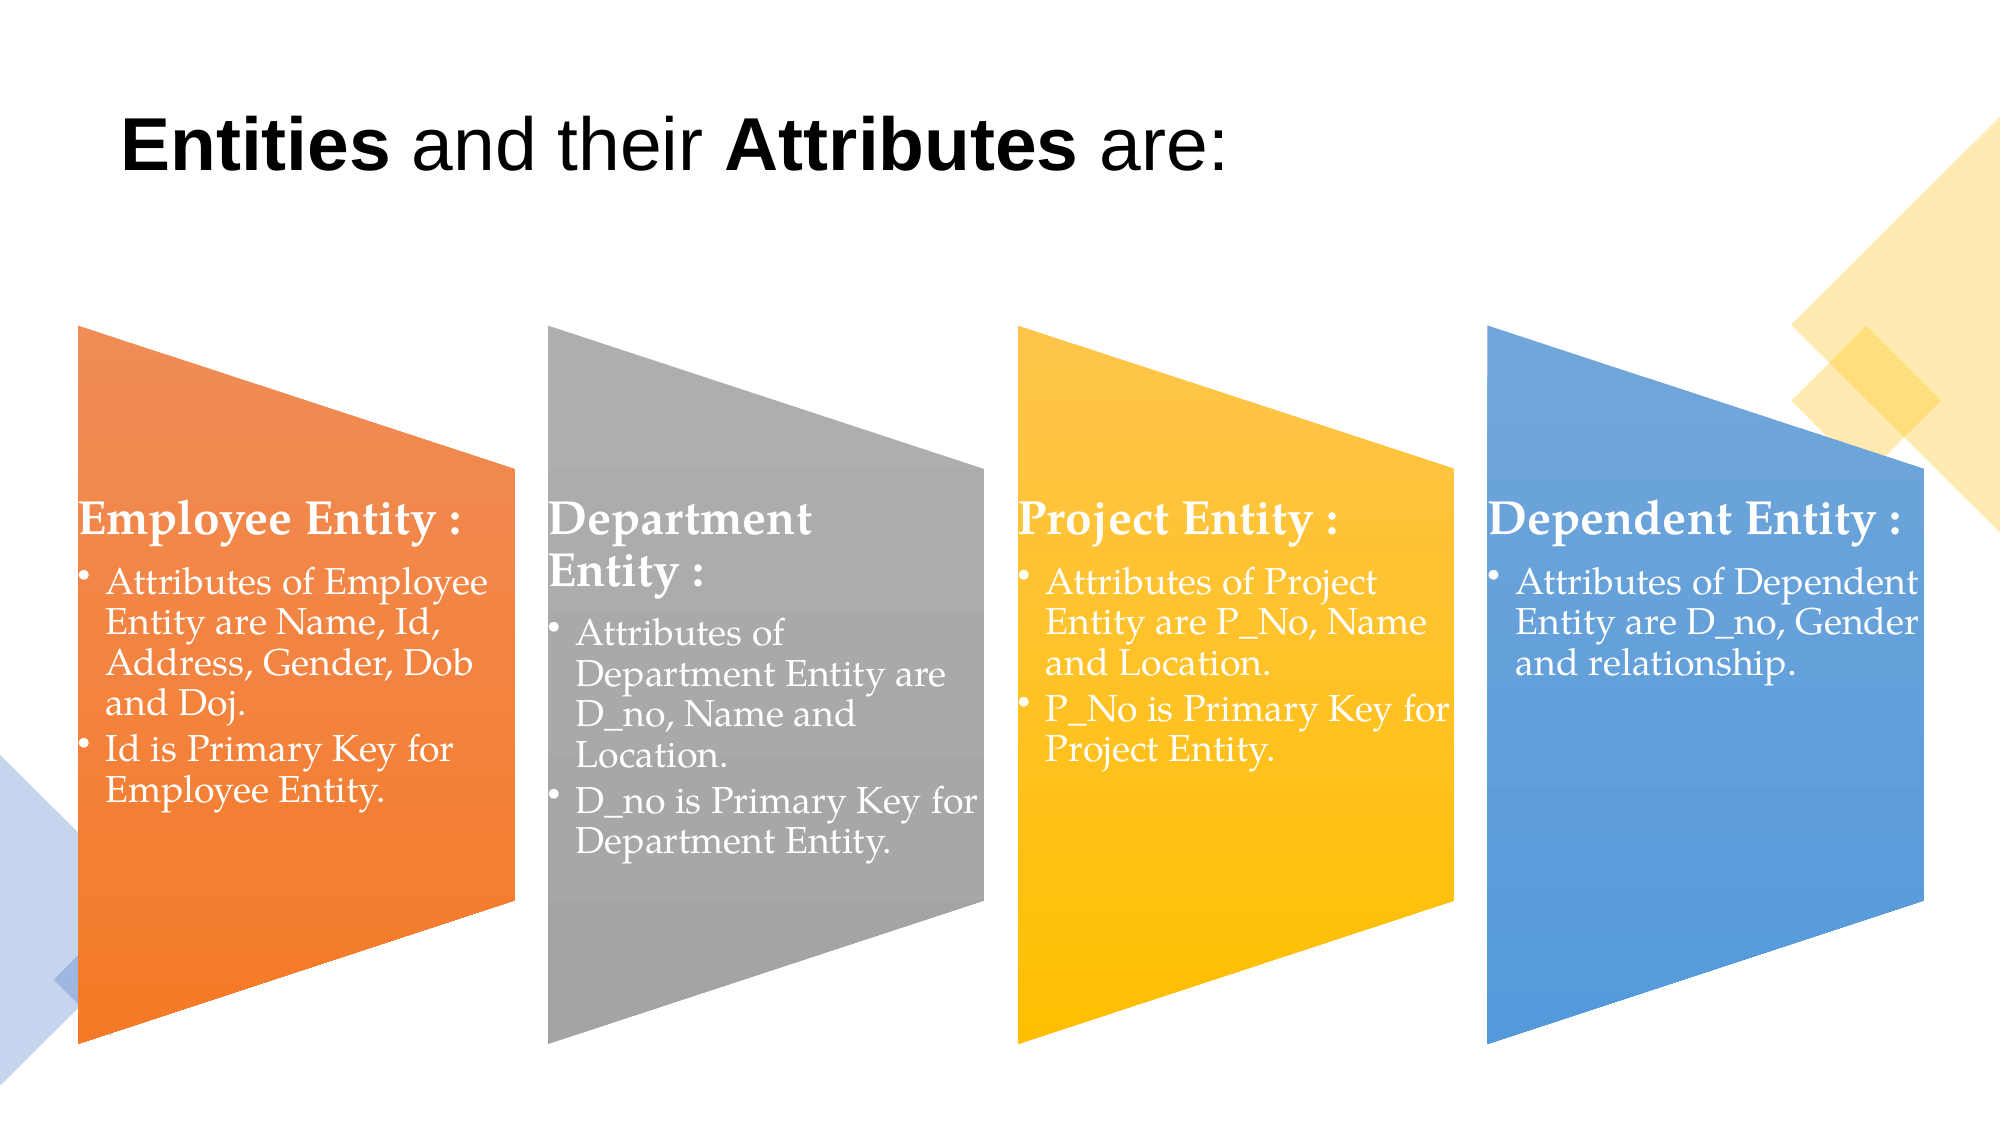

# Entities and their Attributes are:

Employee Entity :
Attributes of Employee Entity are Name, Id, Address, Gender, Dob and Doj.
Id is Primary Key for Employee Entity.
Department Entity :
Attributes of Department Entity are D_no, Name and Location.
D_no is Primary Key for Department Entity.
Project Entity :
Attributes of Project Entity are P_No, Name and Location.
P_No is Primary Key for Project Entity.
Dependent Entity :
Attributes of Dependent Entity are D_no, Gender and relationship.